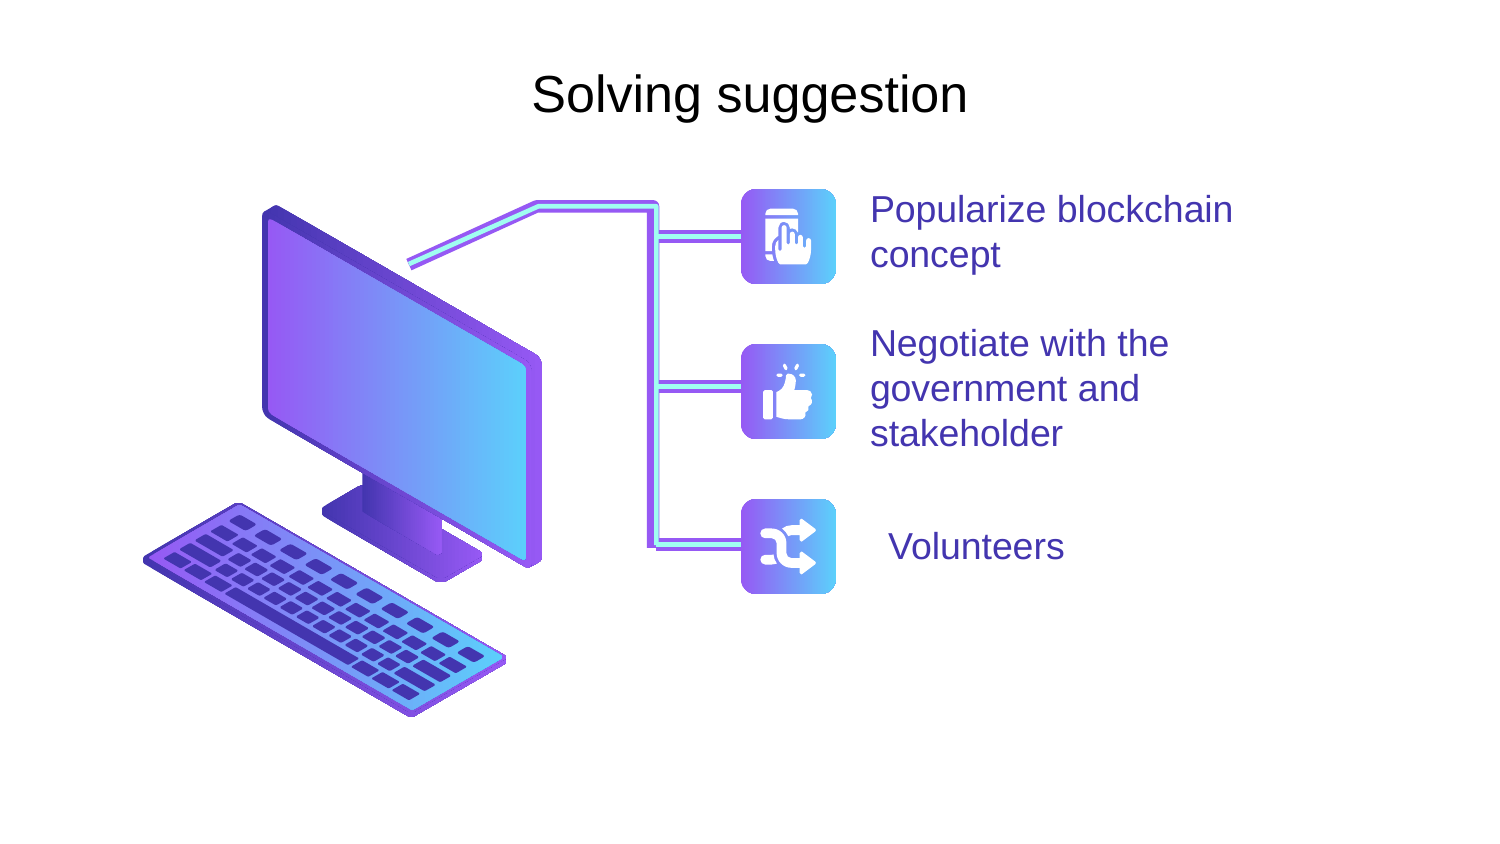

# Solving suggestion

Popularize blockchain concept

Negotiate with the government and stakeholder

Volunteers